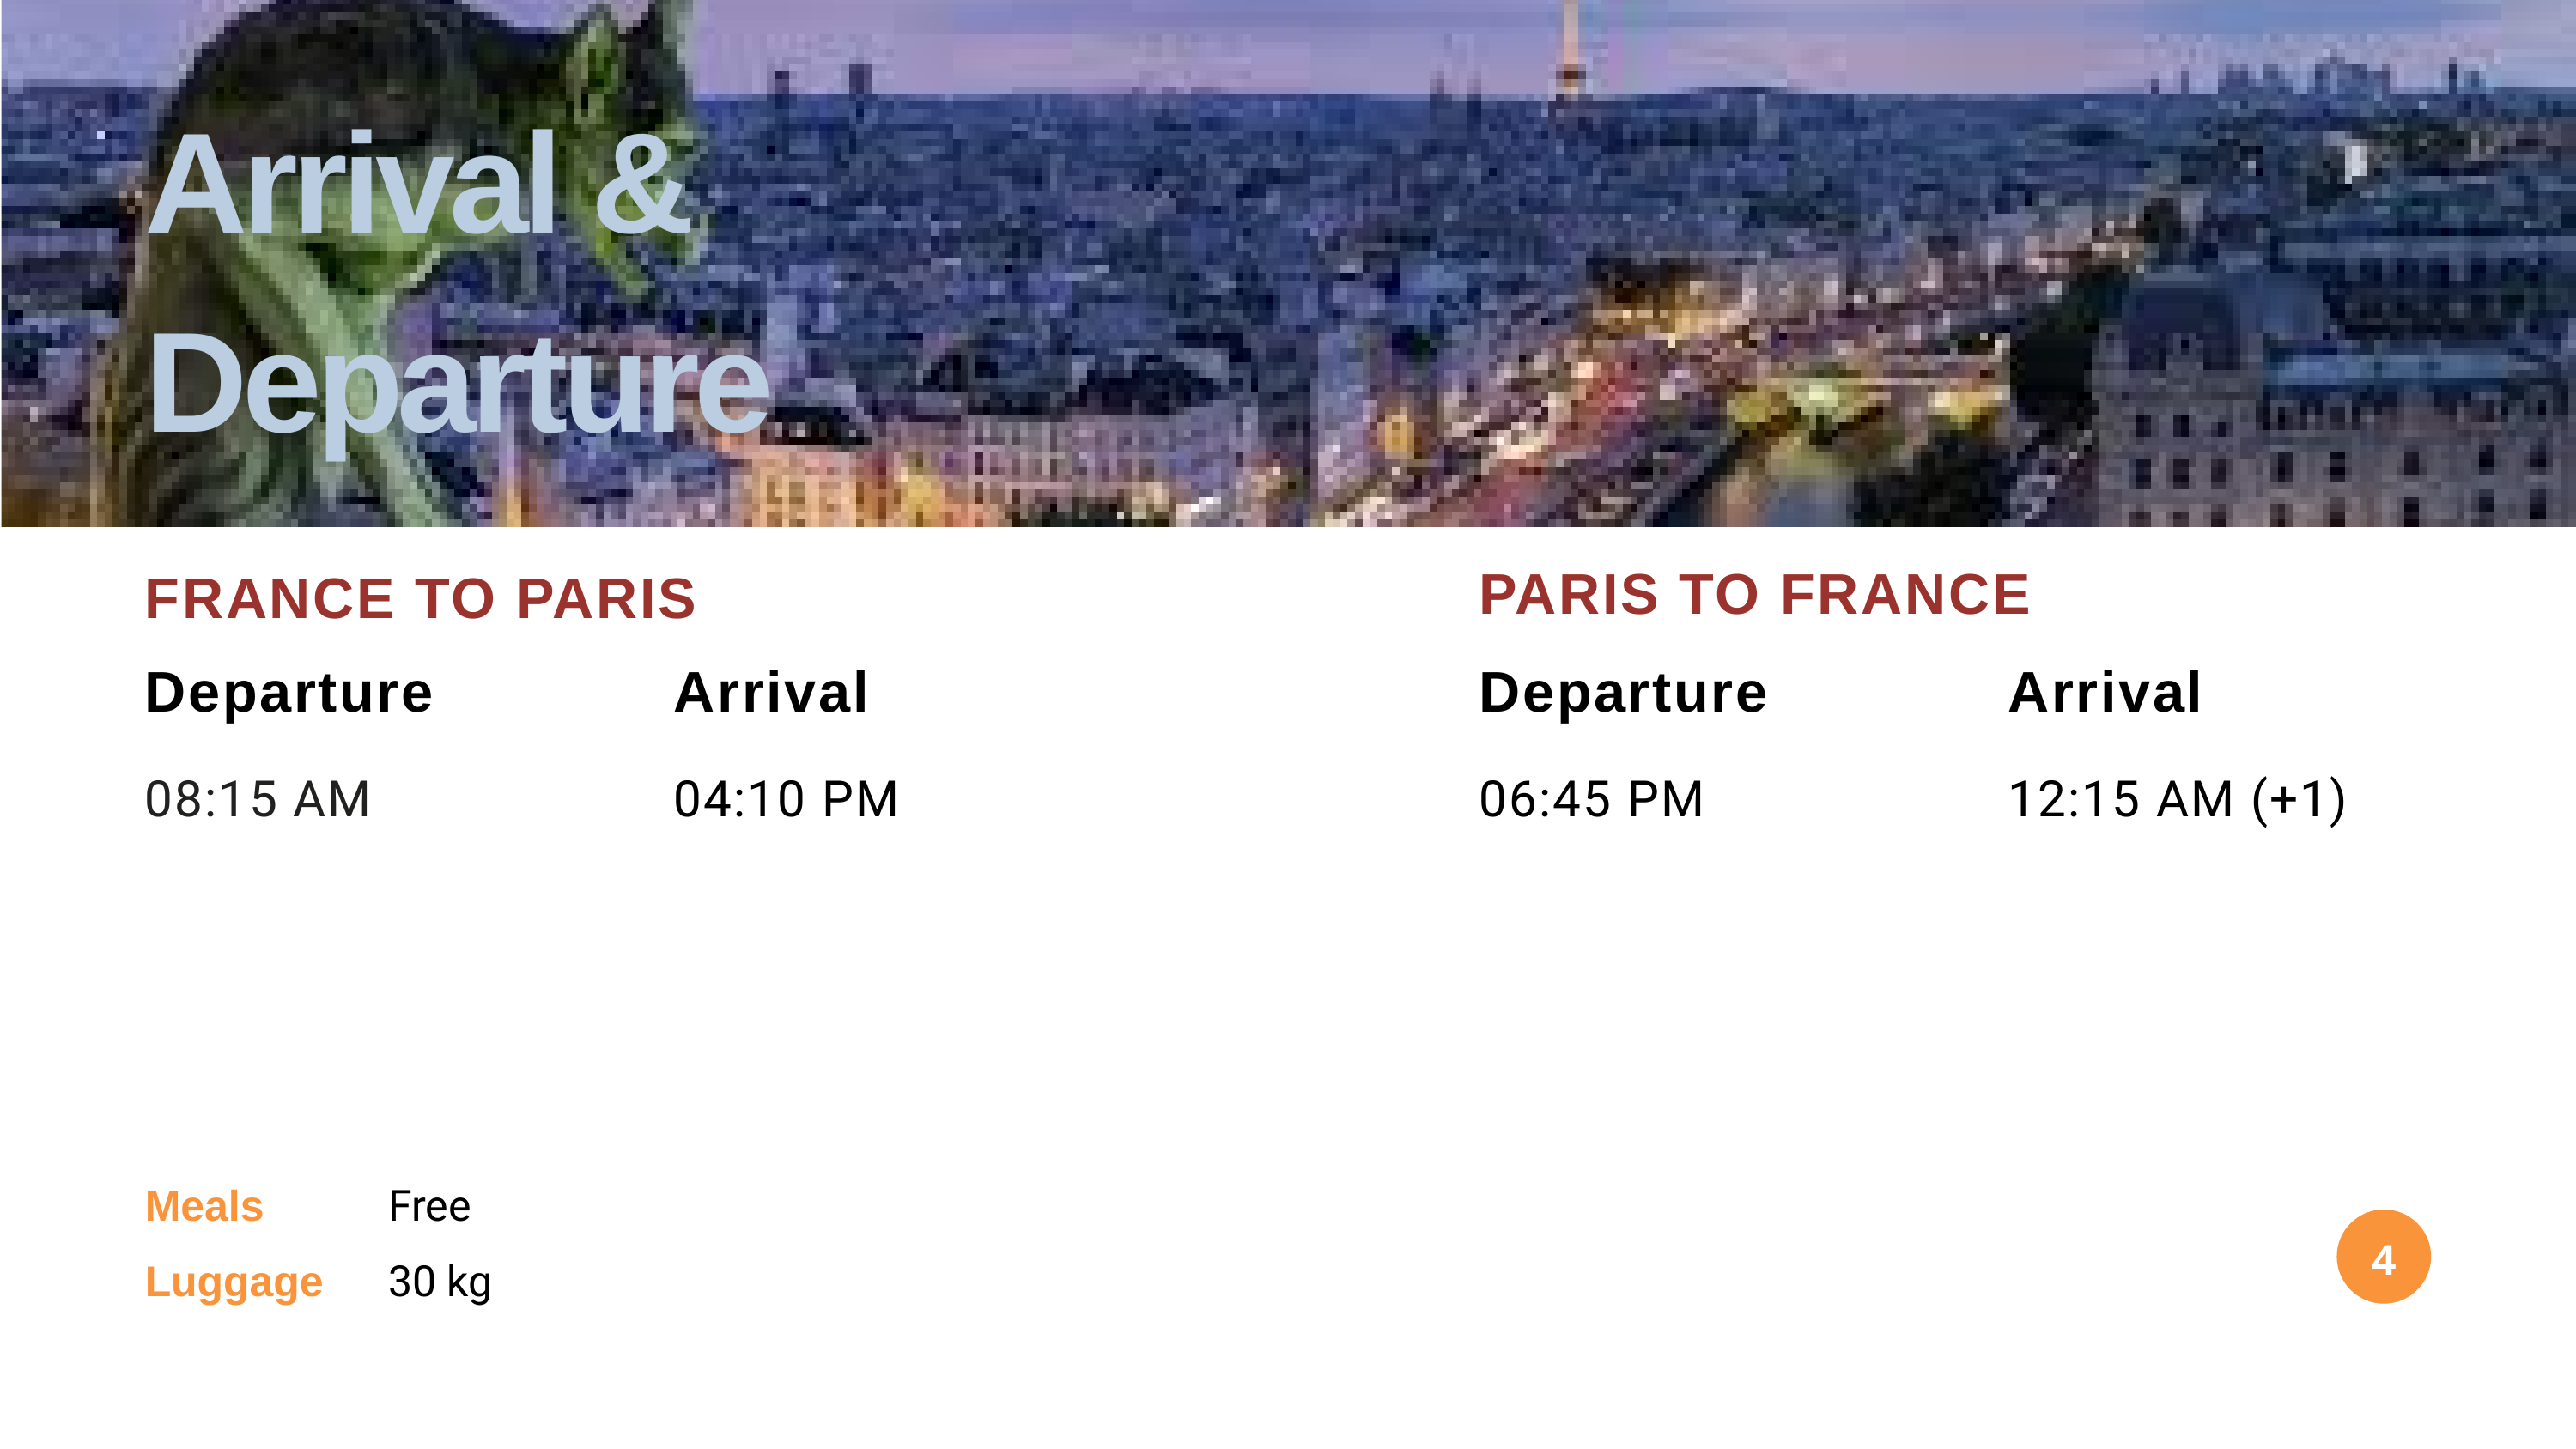

Arrival & Departure
PARIS TO FRANCE
FRANCE TO PARIS
Departure
Arrival
Departure
Arrival
08:15 AM
04:10 PM
06:45 PM
12:15 AM (+1)
Meals
Free

4
Luggage
30 kg